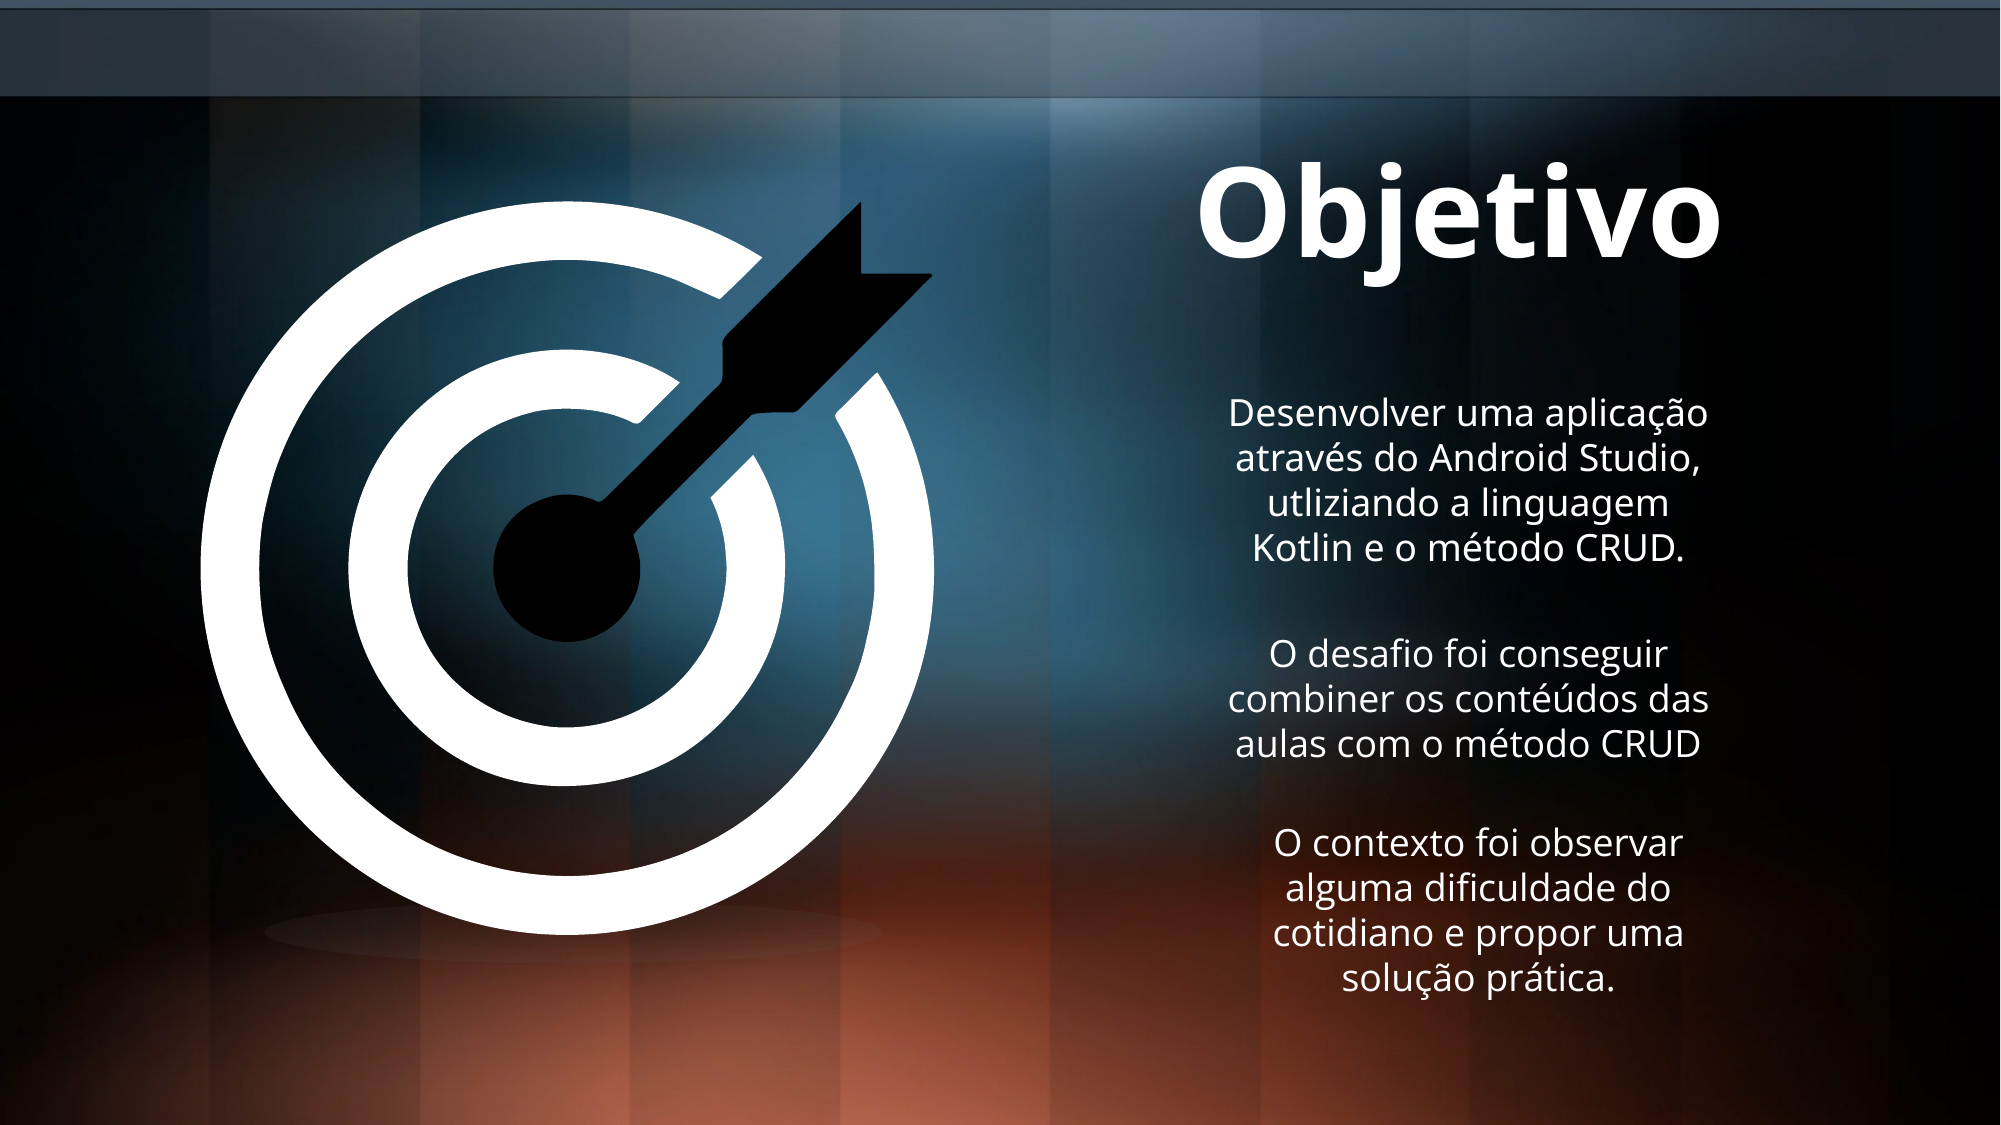

Objetivo

Desenvolver uma aplicação através do Android Studio, utliziando a linguagem Kotlin e o método CRUD.
O desafio foi conseguir combiner os contéúdos das aulas com o método CRUD
O contexto foi observar alguma dificuldade do cotidiano e propor uma solução prática.